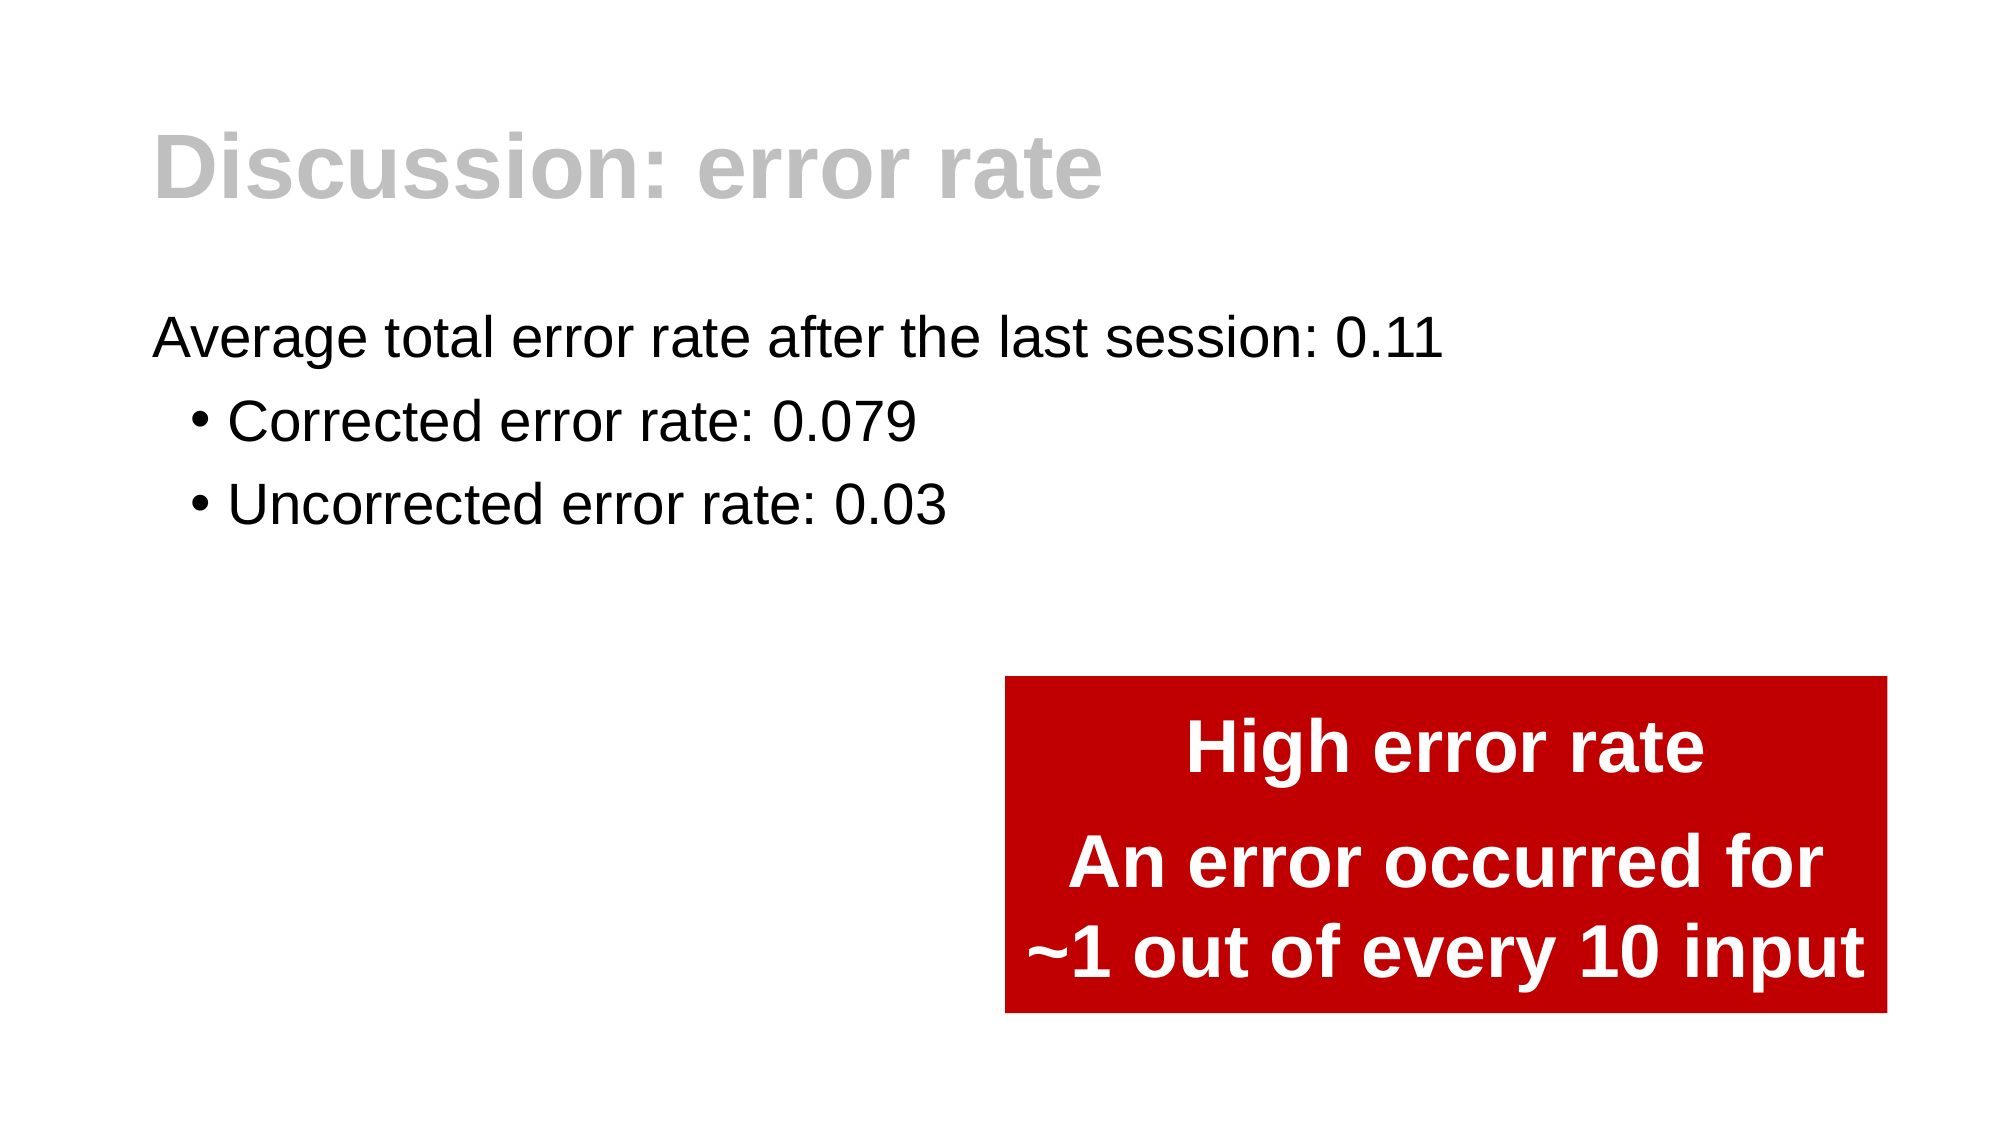

# Discussion: error rate
Average total error rate after the last session: 0.11
Corrected error rate: 0.079
Uncorrected error rate: 0.03

High error rate
An error occurred for
~1 out of every 10 input